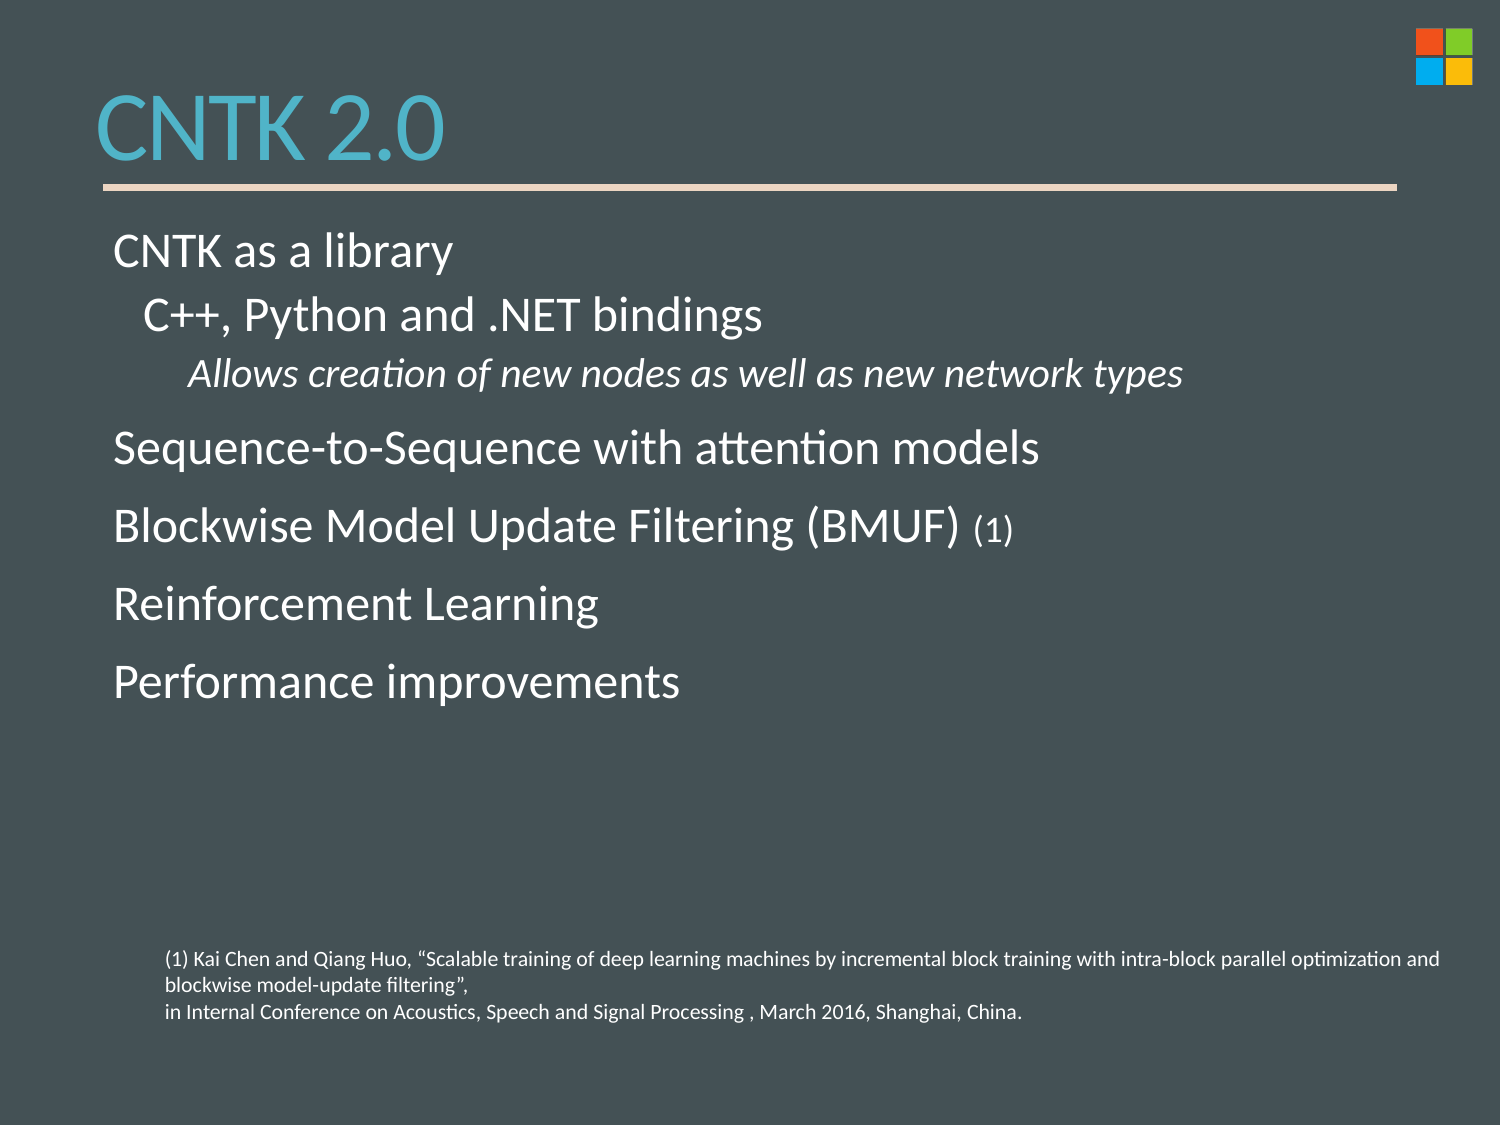

# CNTK 2.0
CNTK as a library
C++, Python and .NET bindings
Allows creation of new nodes as well as new network types
Sequence-to-Sequence with attention models
Blockwise Model Update Filtering (BMUF) (1)
Reinforcement Learning
Performance improvements
(1) Kai Chen and Qiang Huo, “Scalable training of deep learning machines by incremental block training with intra-block parallel optimization and blockwise model-update filtering”,
in Internal Conference on Acoustics, Speech and Signal Processing , March 2016, Shanghai, China.